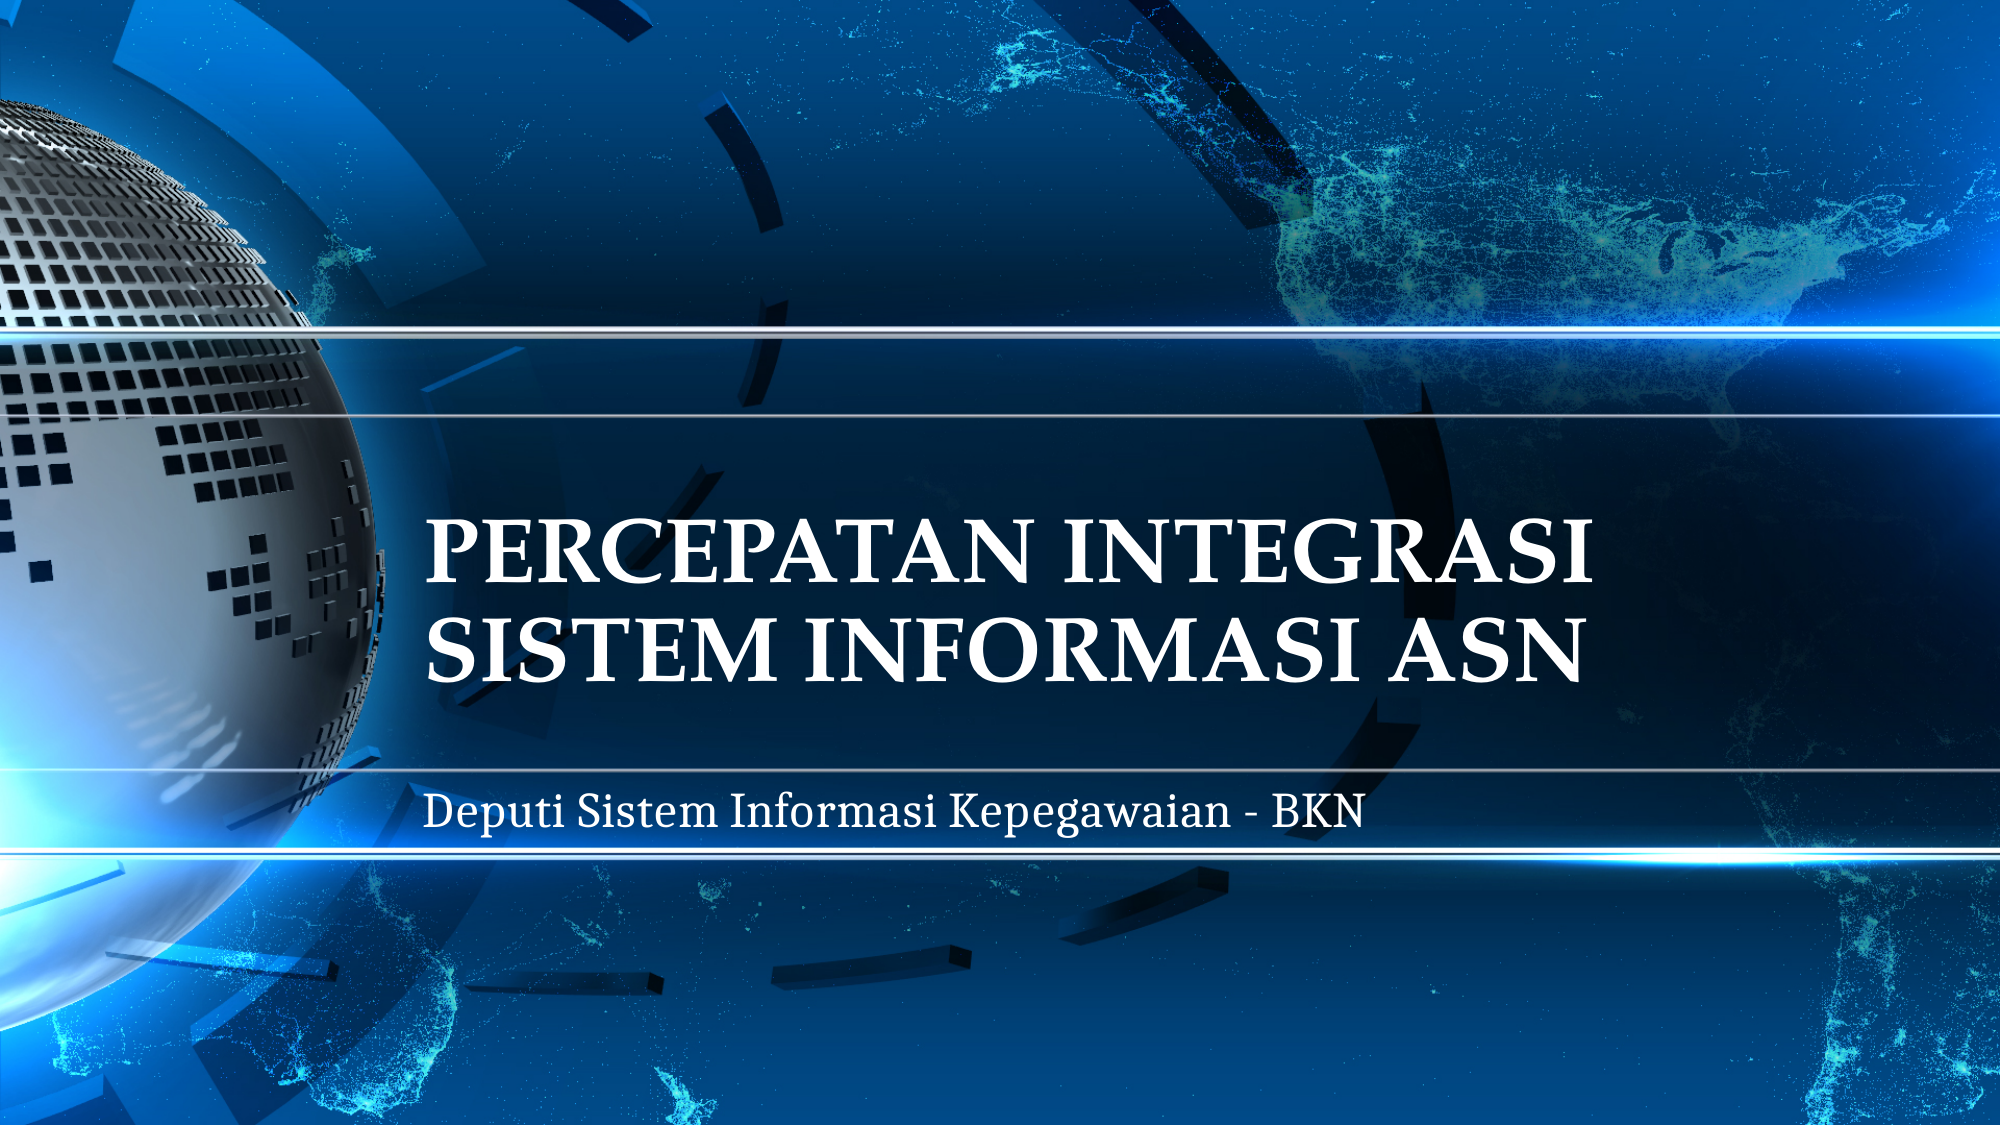

# PERCEPATAN INTEGRASI SISTEM INFORMASI ASN
Deputi Sistem Informasi Kepegawaian - BKN